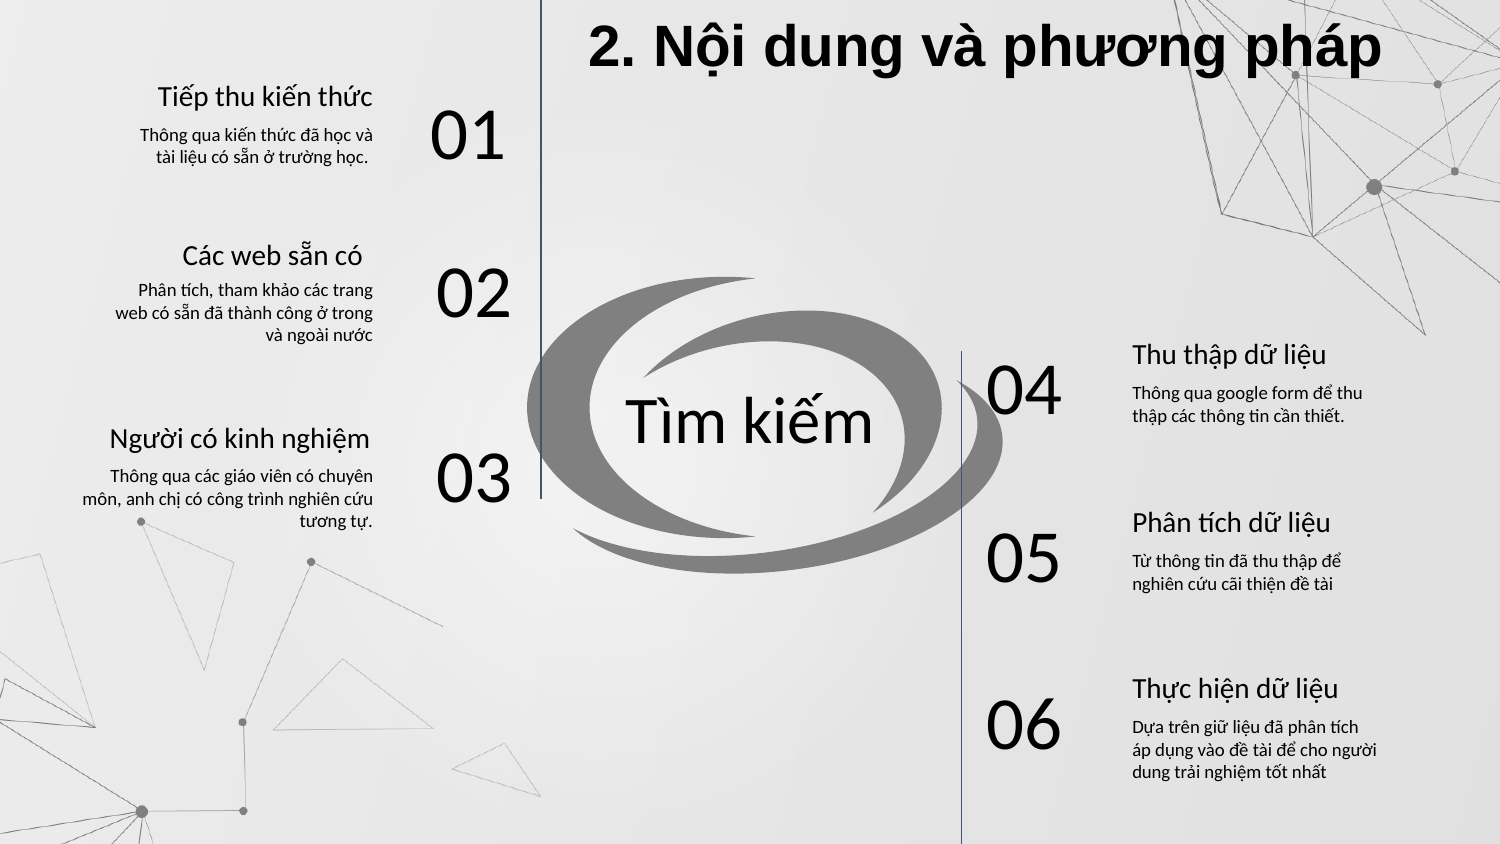

2. Nội dung và phương pháp
Tiếp thu kiến thức
01
Thông qua kiến thức đã học và tài liệu có sẵn ở trường học.
Các web sẵn có
02
Phân tích, tham khảo các trang web có sẵn đã thành công ở trong và ngoài nước

Thu thập dữ liệu

04
# Tìm kiếm
Thông qua google form để thu thập các thông tin cần thiết.
Người có kinh nghiệm

03
Thông qua các giáo viên có chuyên môn, anh chị có công trình nghiên cứu tương tự.
Phân tích dữ liệu
05
Từ thông tin đã thu thập để nghiên cứu cãi thiện đề tài
Thực hiện dữ liệu
06
Dựa trên giữ liệu đã phân tích áp dụng vào đề tài để cho người dung trải nghiệm tốt nhất